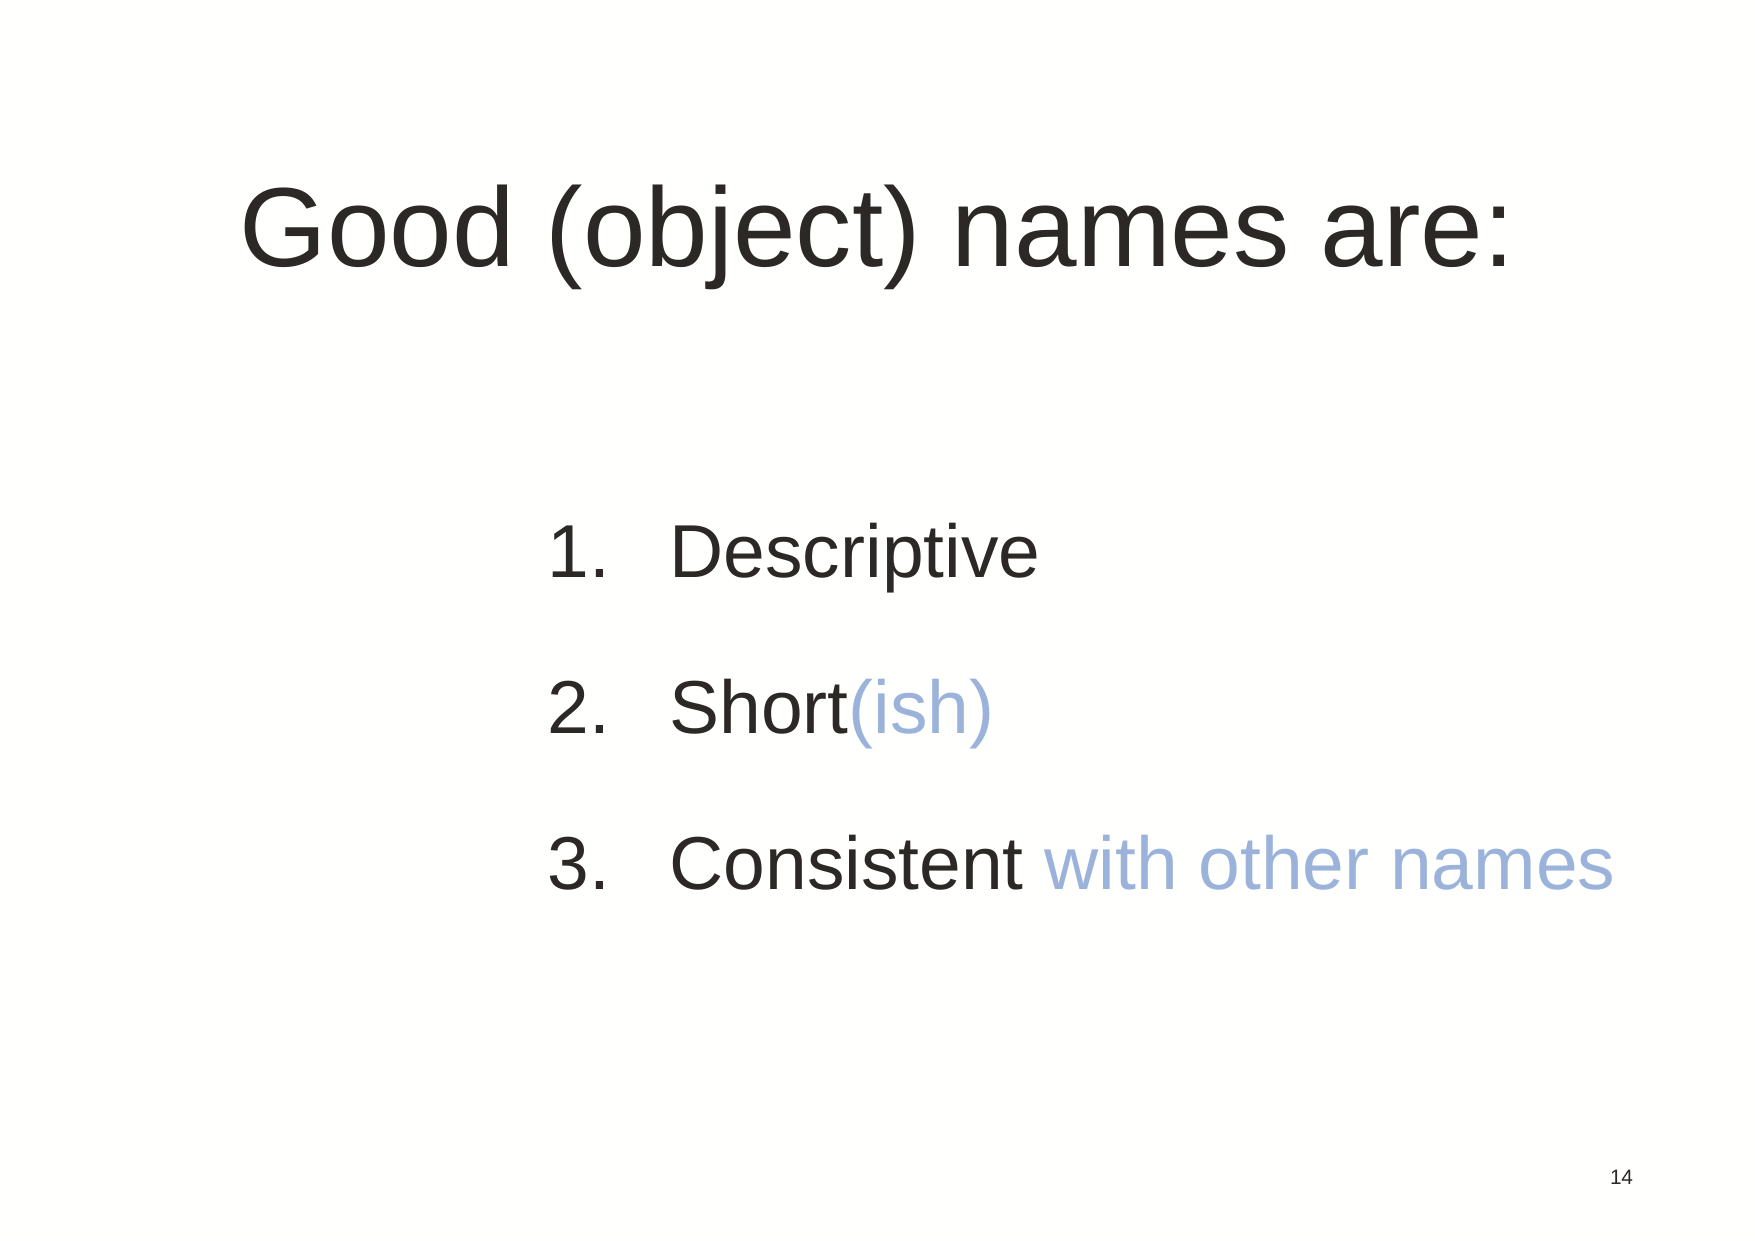

# Good (object) names are:

Descriptive
Short(ish)
Consistent with other names

14